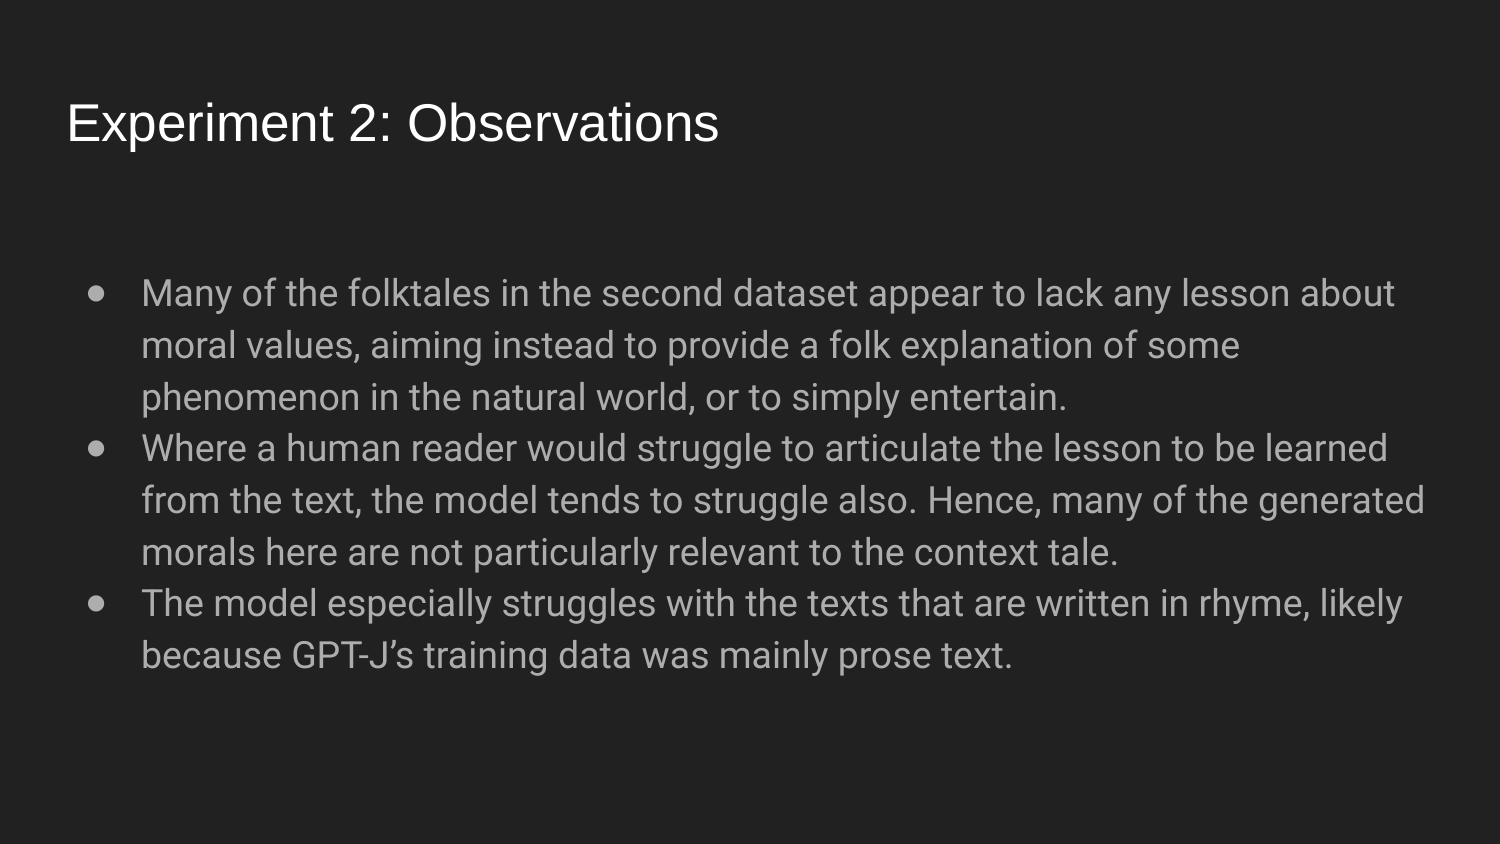

# Experiment 2: Observations
Many of the folktales in the second dataset appear to lack any lesson about moral values, aiming instead to provide a folk explanation of some phenomenon in the natural world, or to simply entertain.
Where a human reader would struggle to articulate the lesson to be learned from the text, the model tends to struggle also. Hence, many of the generated morals here are not particularly relevant to the context tale.
The model especially struggles with the texts that are written in rhyme, likely because GPT-J’s training data was mainly prose text.